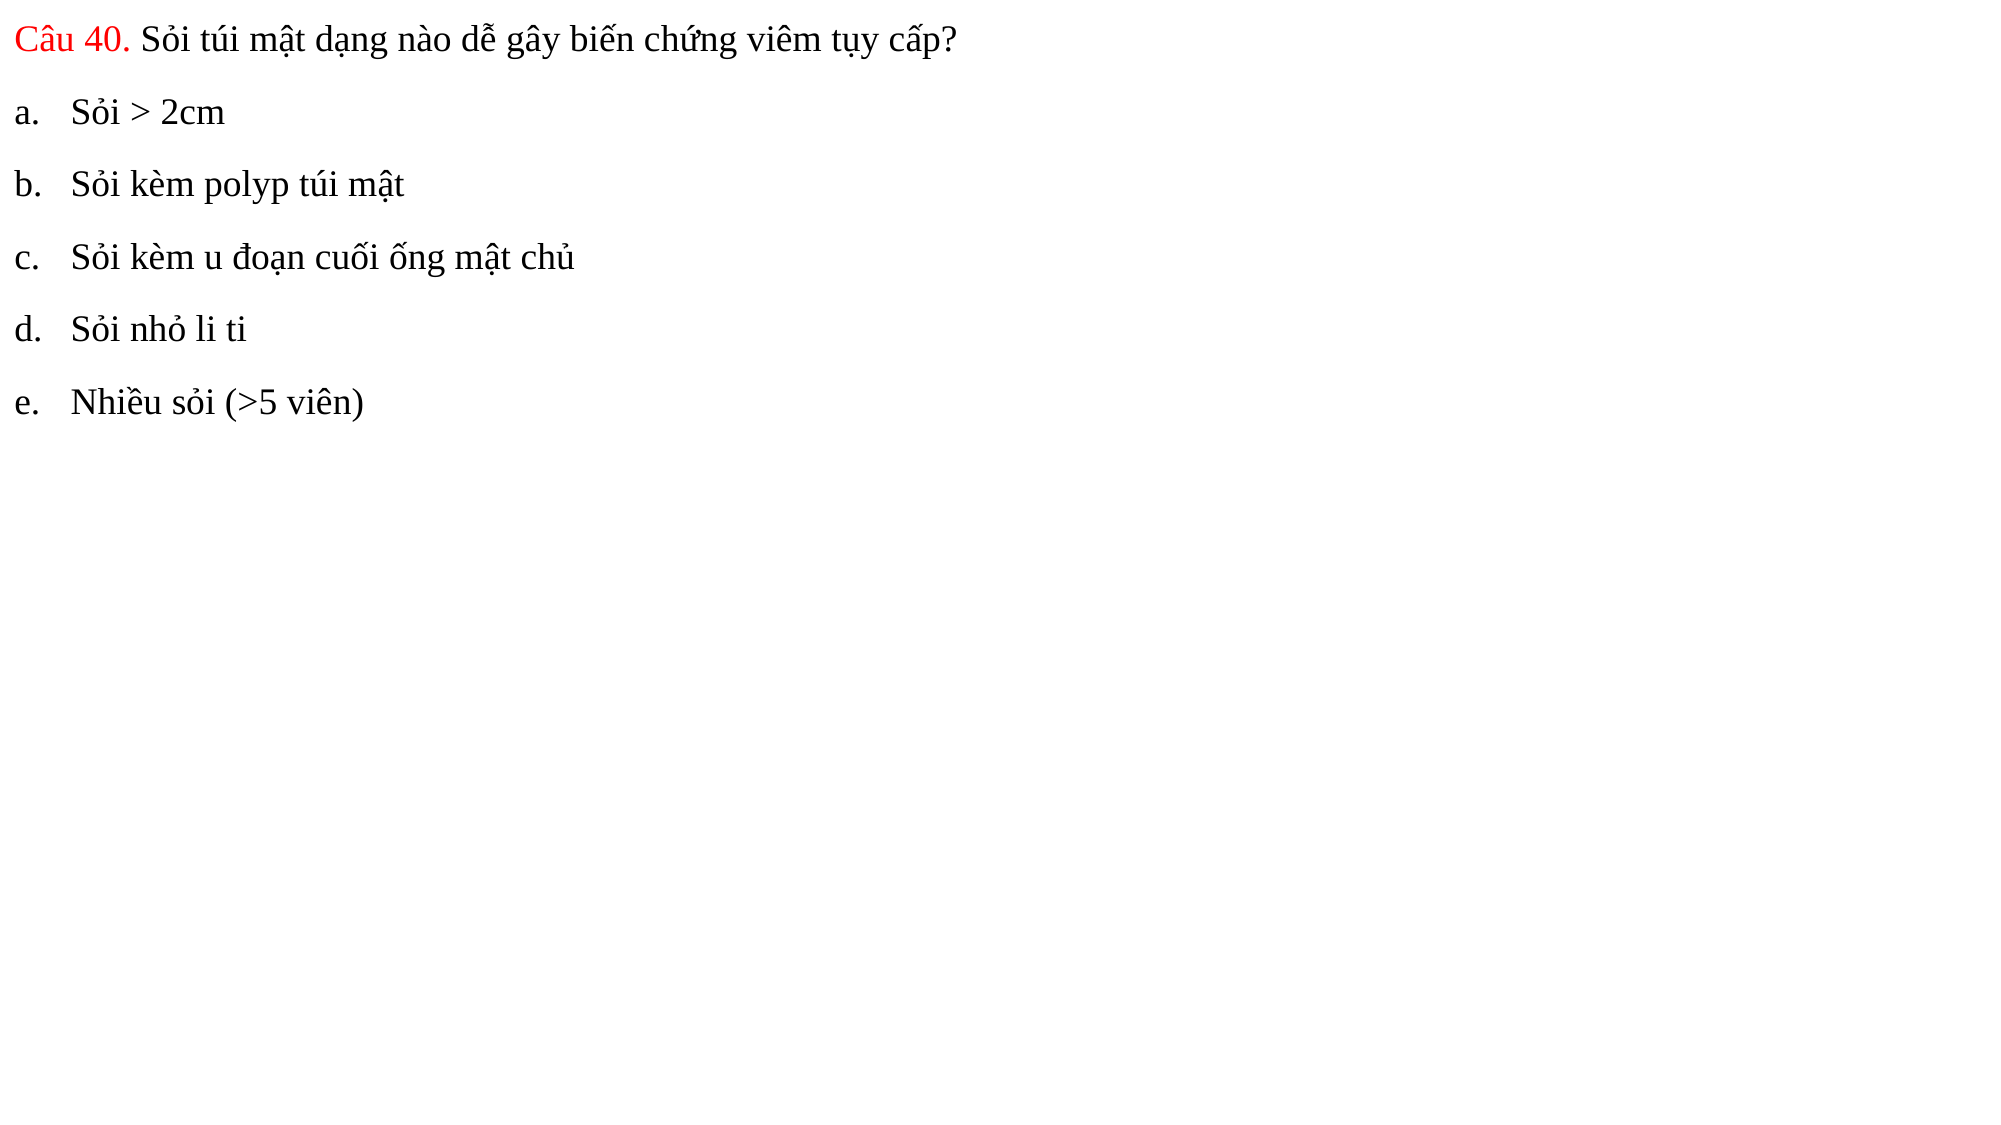

Câu 40. Sỏi túi mật dạng nào dễ gây biến chứng viêm tụy cấp?
Sỏi > 2cm
Sỏi kèm polyp túi mật
Sỏi kèm u đoạn cuối ống mật chủ
Sỏi nhỏ li ti
Nhiều sỏi (>5 viên)